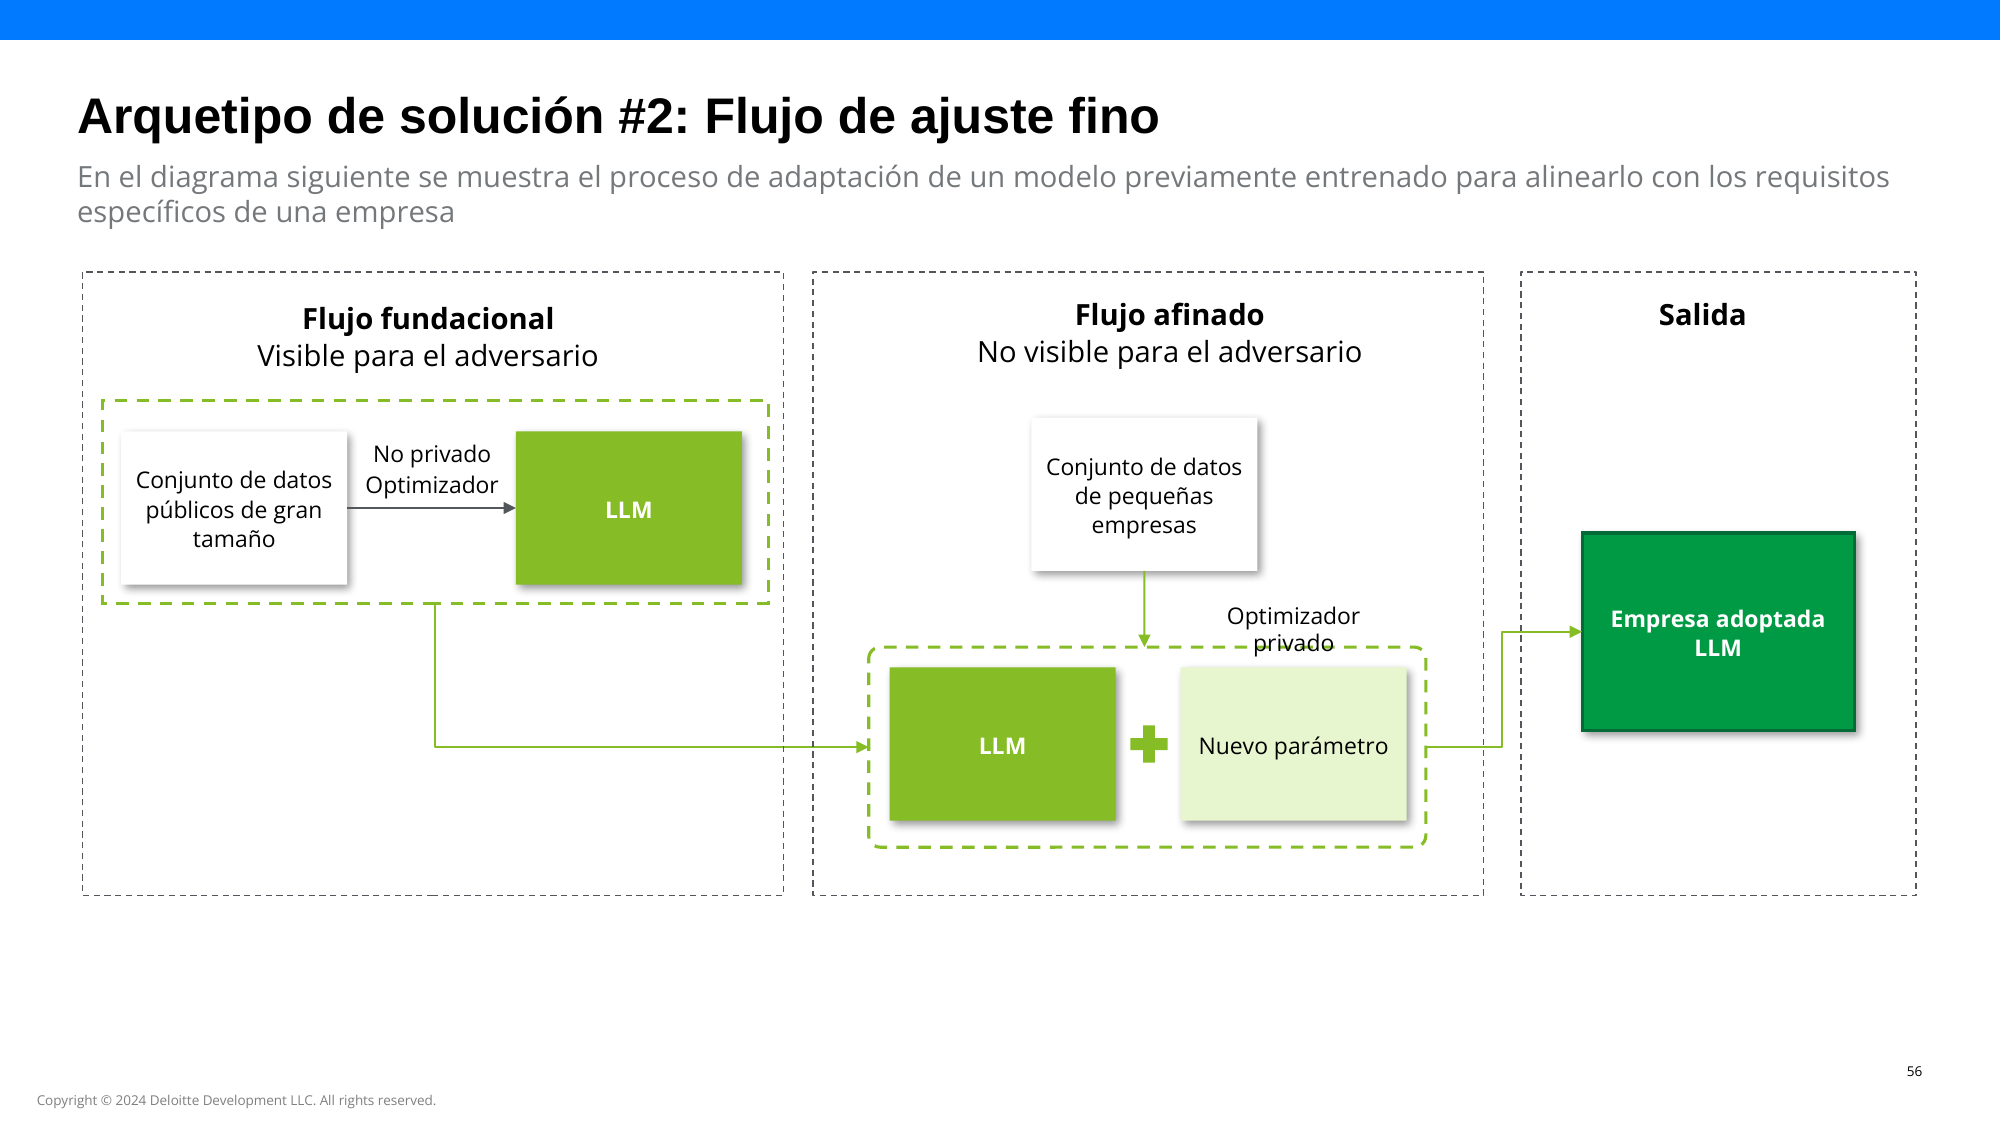

# Arquetipo de solución #2: Flujo de ajuste fino
En el diagrama siguiente se muestra el proceso de adaptación de un modelo previamente entrenado para alinearlo con los requisitos específicos de una empresa

Flujo afinado
No visible para el adversario
Salida
Flujo fundacional
Visible para el adversario

Conjunto de datos de pequeñas empresas
Conjunto de datos públicos de gran tamaño
LLM
No privado
Optimizador
Empresa adoptada
LLM
Optimizador privado

LLM
Nuevo parámetro